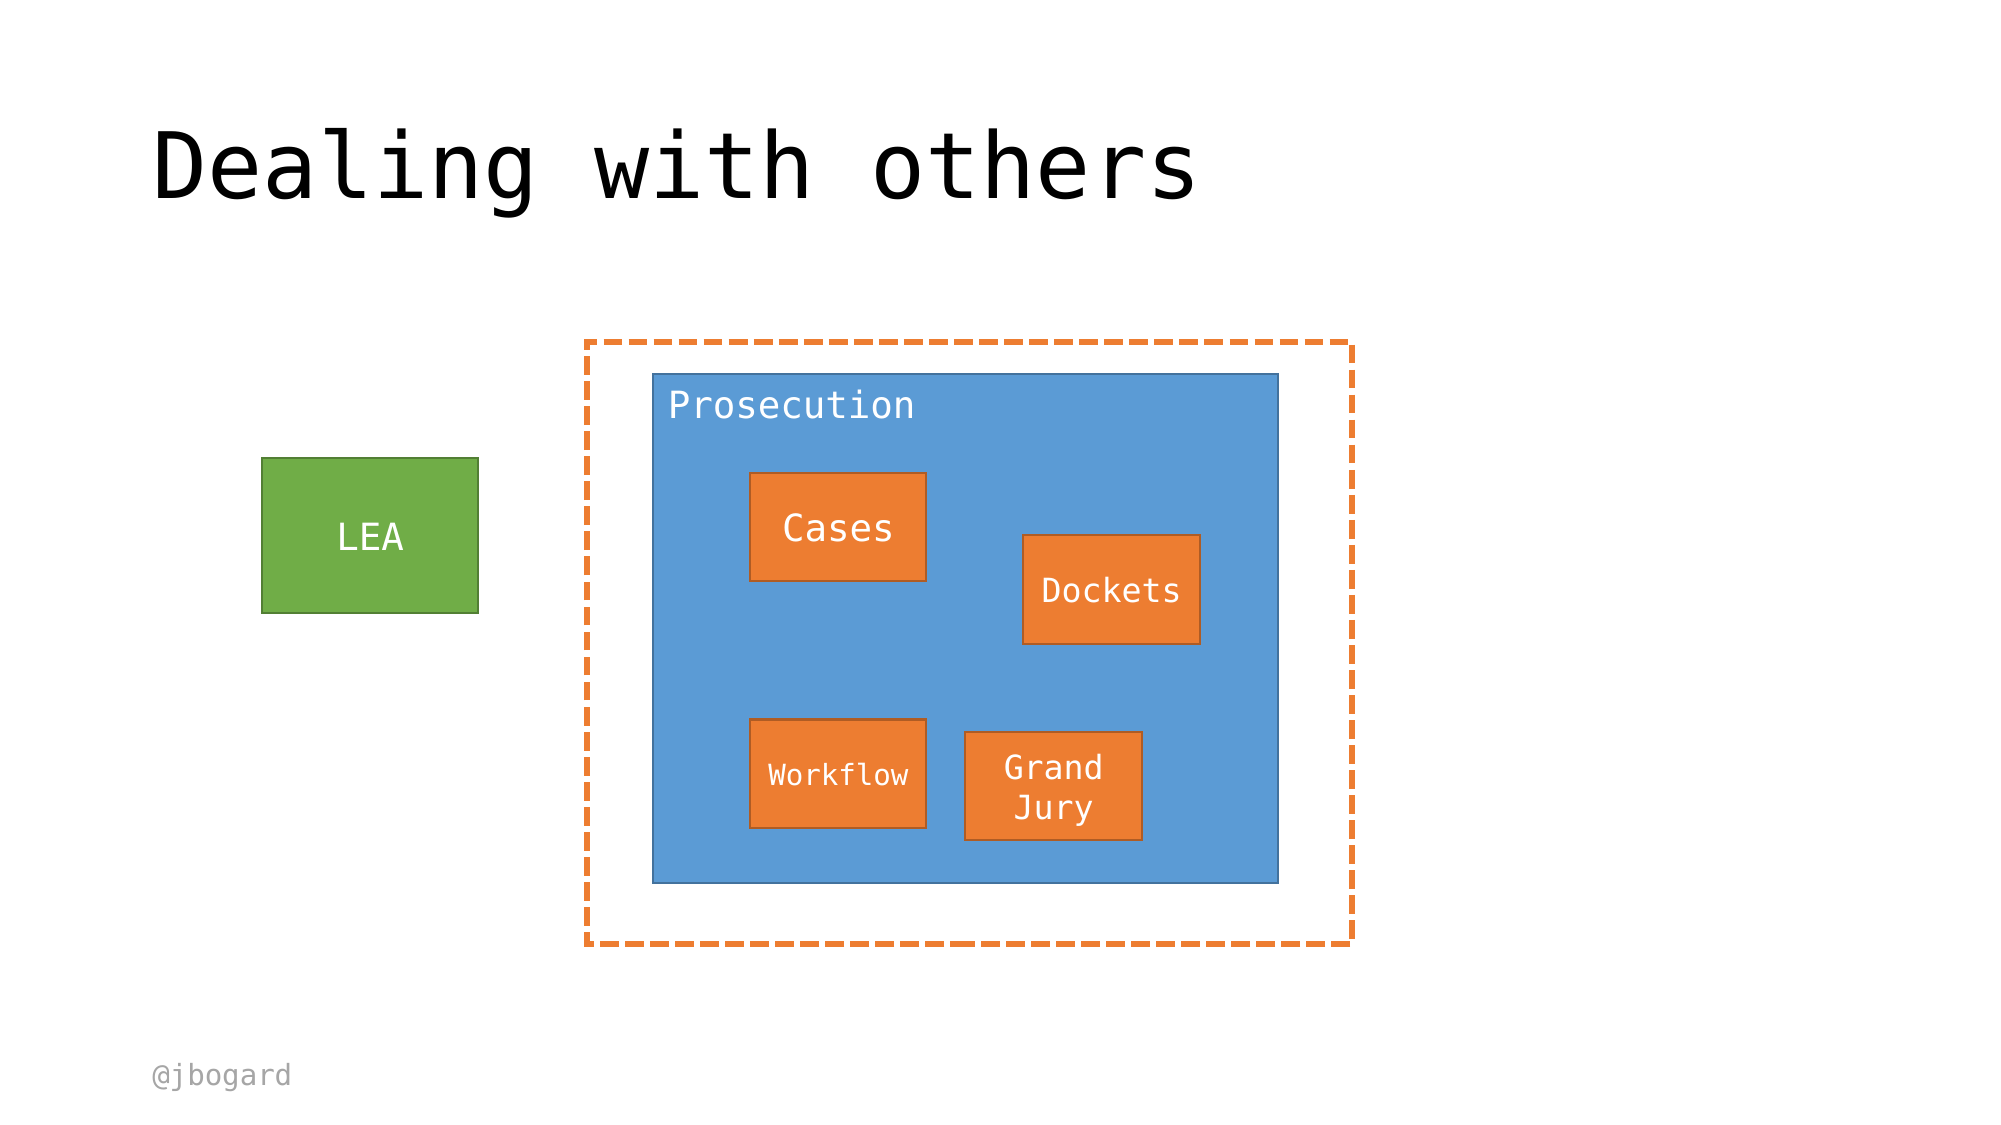

# Dealing with others

Prosecution
LEA
Cases
Dockets
Workflow
Grand Jury